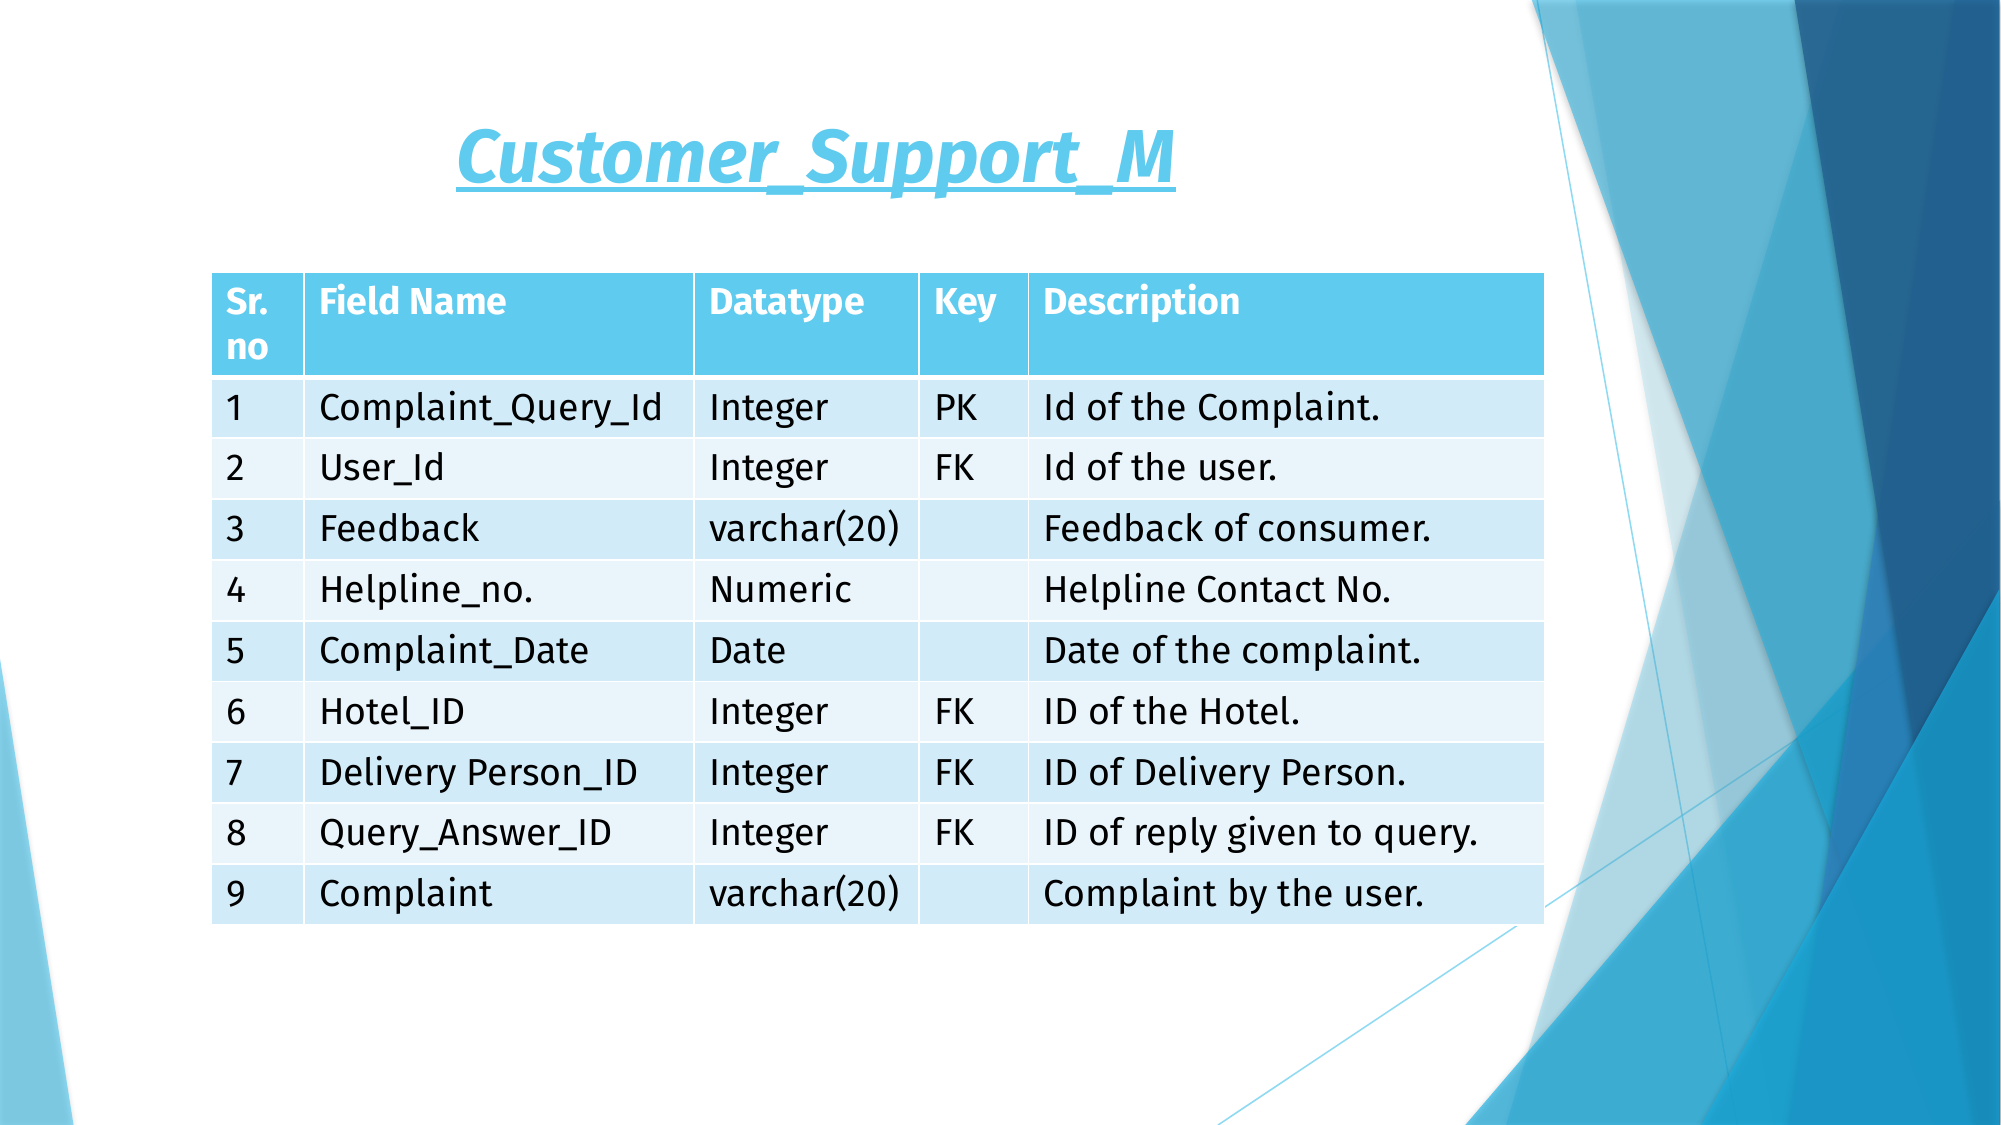

# Customer_Support_M
| Sr. no | Field Name | Datatype | Key | Description |
| --- | --- | --- | --- | --- |
| 1 | Complaint\_Query\_Id | Integer | PK | Id of the Complaint. |
| 2 | User\_Id | Integer | FK | Id of the user. |
| 3 | Feedback | varchar(20) |  | Feedback of consumer. |
| 4 | Helpline\_no. | Numeric |  | Helpline Contact No. |
| 5 | Complaint\_Date | Date |  | Date of the complaint. |
| 6 | Hotel\_ID | Integer | FK | ID of the Hotel. |
| 7 | Delivery Person\_ID | Integer | FK | ID of Delivery Person. |
| 8 | Query\_Answer\_ID | Integer | FK | ID of reply given to query. |
| 9 | Complaint | varchar(20) |  | Complaint by the user. |